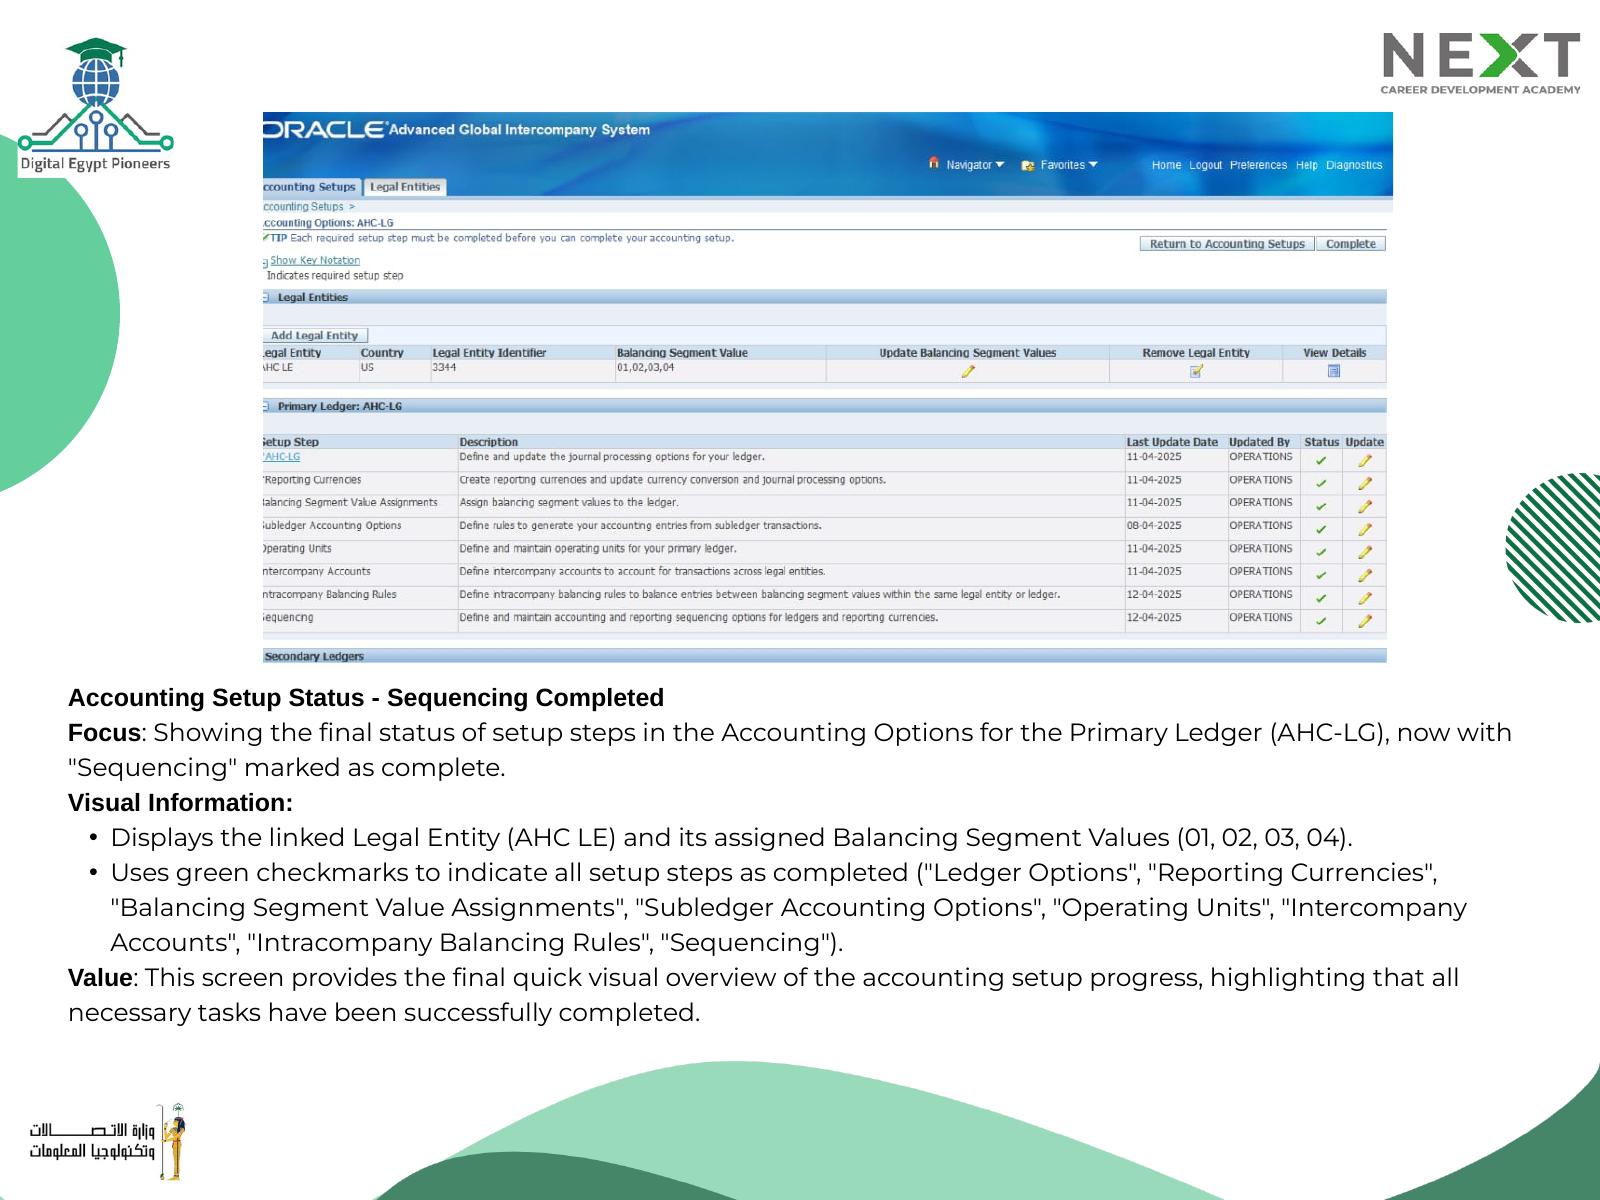

Accounting Setup Status - Sequencing Completed
Focus: Showing the final status of setup steps in the Accounting Options for the Primary Ledger (AHC-LG), now with "Sequencing" marked as complete.
Visual Information:
Displays the linked Legal Entity (AHC LE) and its assigned Balancing Segment Values (01, 02, 03, 04).
Uses green checkmarks to indicate all setup steps as completed ("Ledger Options", "Reporting Currencies", "Balancing Segment Value Assignments", "Subledger Accounting Options", "Operating Units", "Intercompany Accounts", "Intracompany Balancing Rules", "Sequencing").
Value: This screen provides the final quick visual overview of the accounting setup progress, highlighting that all necessary tasks have been successfully completed.